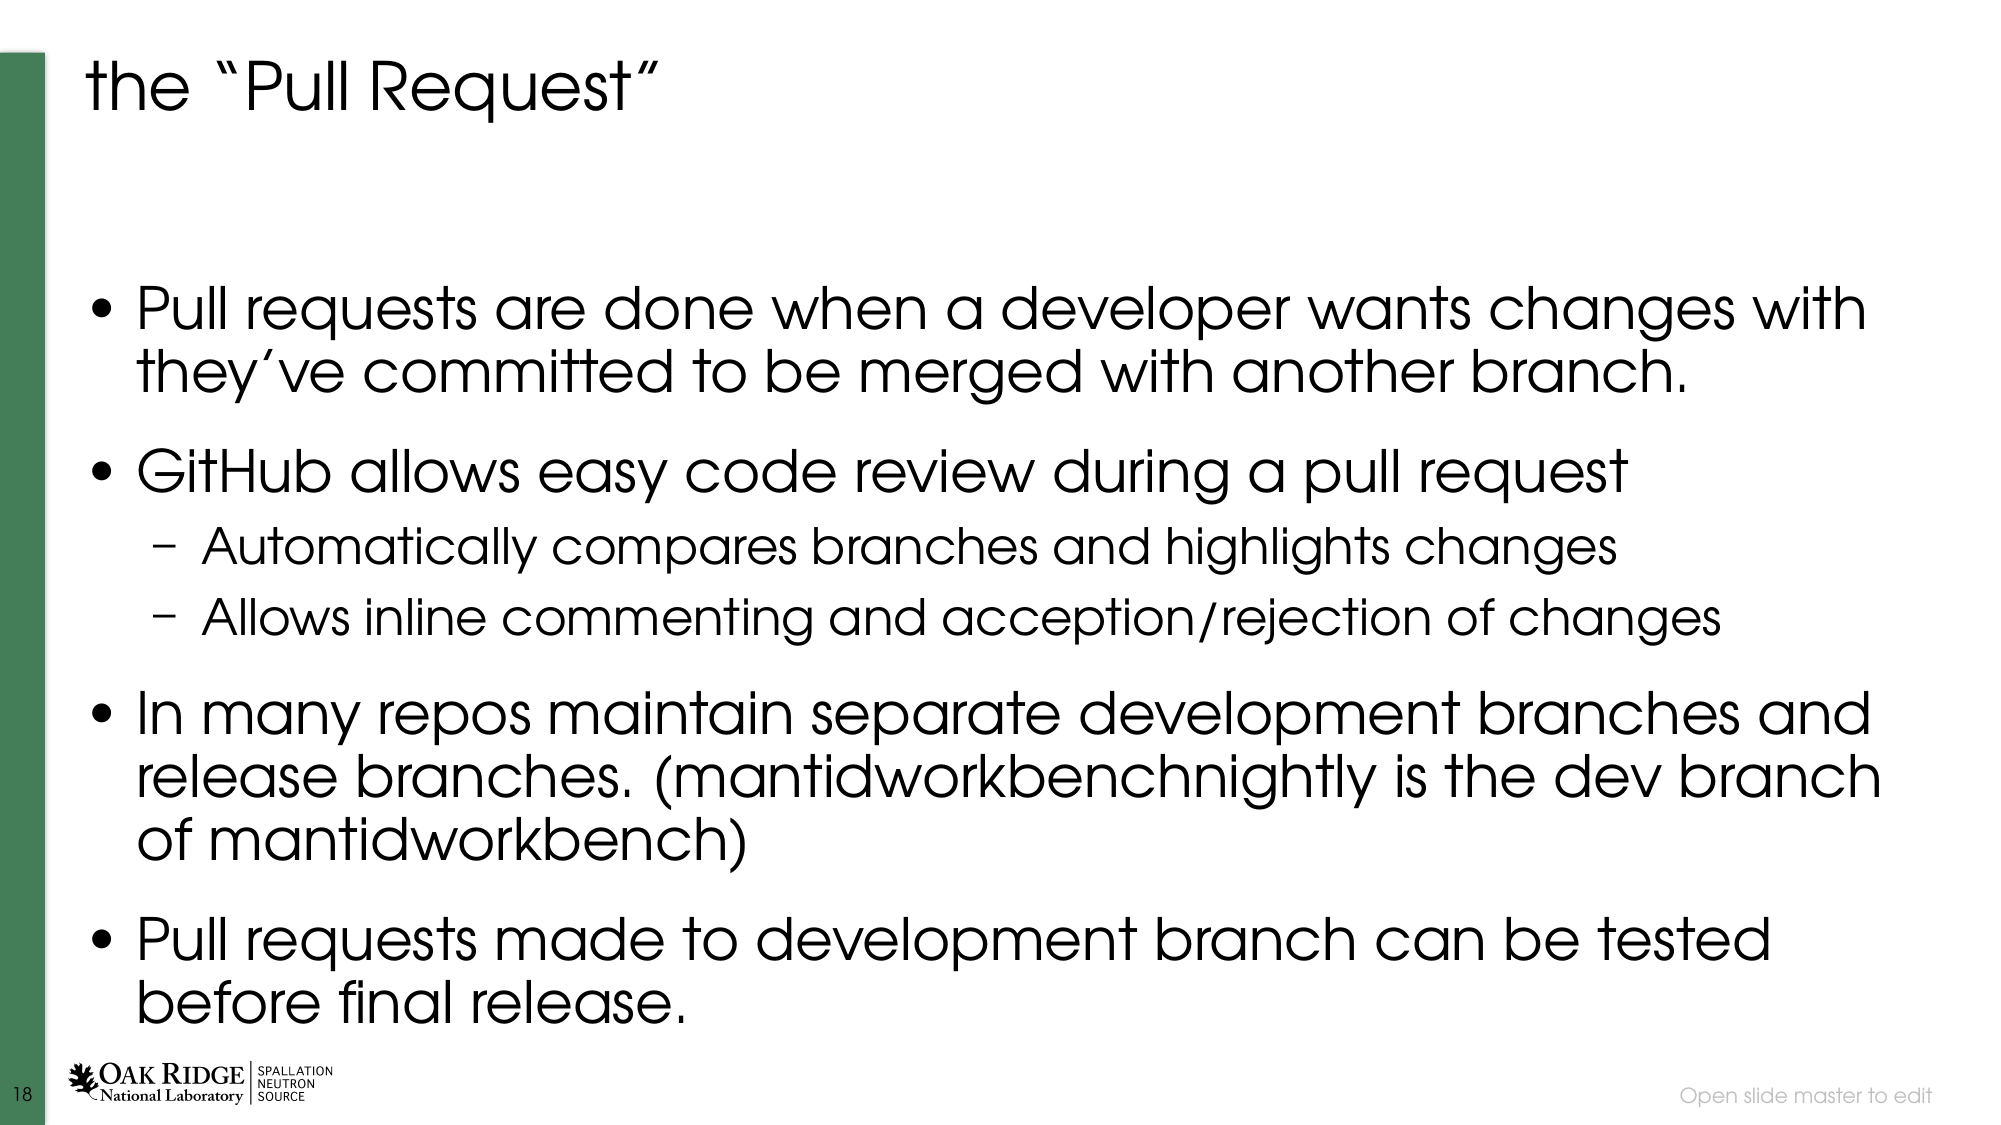

# the “Pull Request”
Pull requests are done when a developer wants changes with they’ve committed to be merged with another branch.
GitHub allows easy code review during a pull request
Automatically compares branches and highlights changes
Allows inline commenting and acception/rejection of changes
In many repos maintain separate development branches and release branches. (mantidworkbenchnightly is the dev branch of mantidworkbench)
Pull requests made to development branch can be tested before final release.